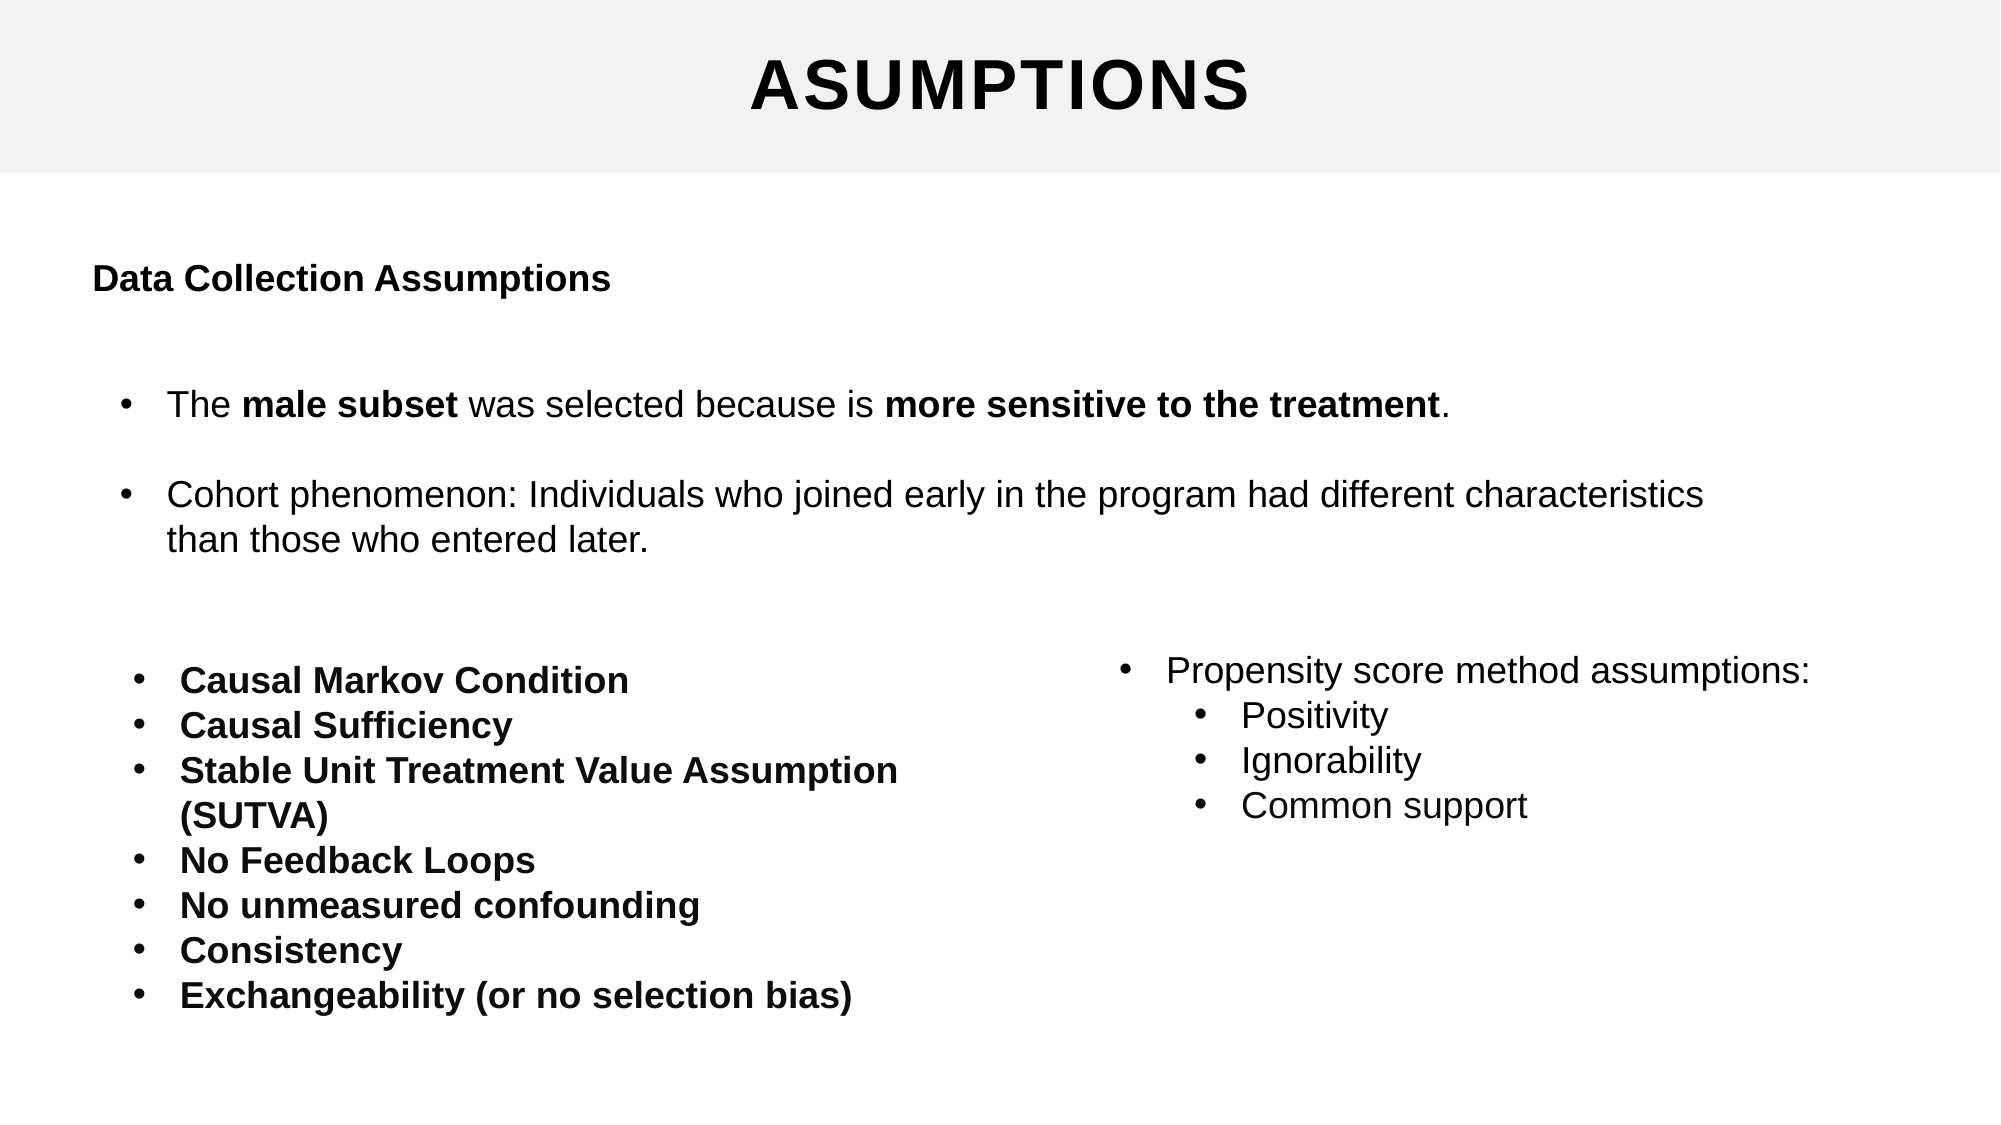

# ASUMPTIONS
Data Collection Assumptions
The male subset was selected because is more sensitive to the treatment.

Cohort phenomenon: Individuals who joined early in the program had different characteristics than those who entered later.

Propensity score method assumptions:
Positivity
Ignorability
Common support

Causal Markov Condition
Causal Sufficiency
Stable Unit Treatment Value Assumption (SUTVA)
No Feedback Loops
No unmeasured confounding
Consistency
Exchangeability (or no selection bias)